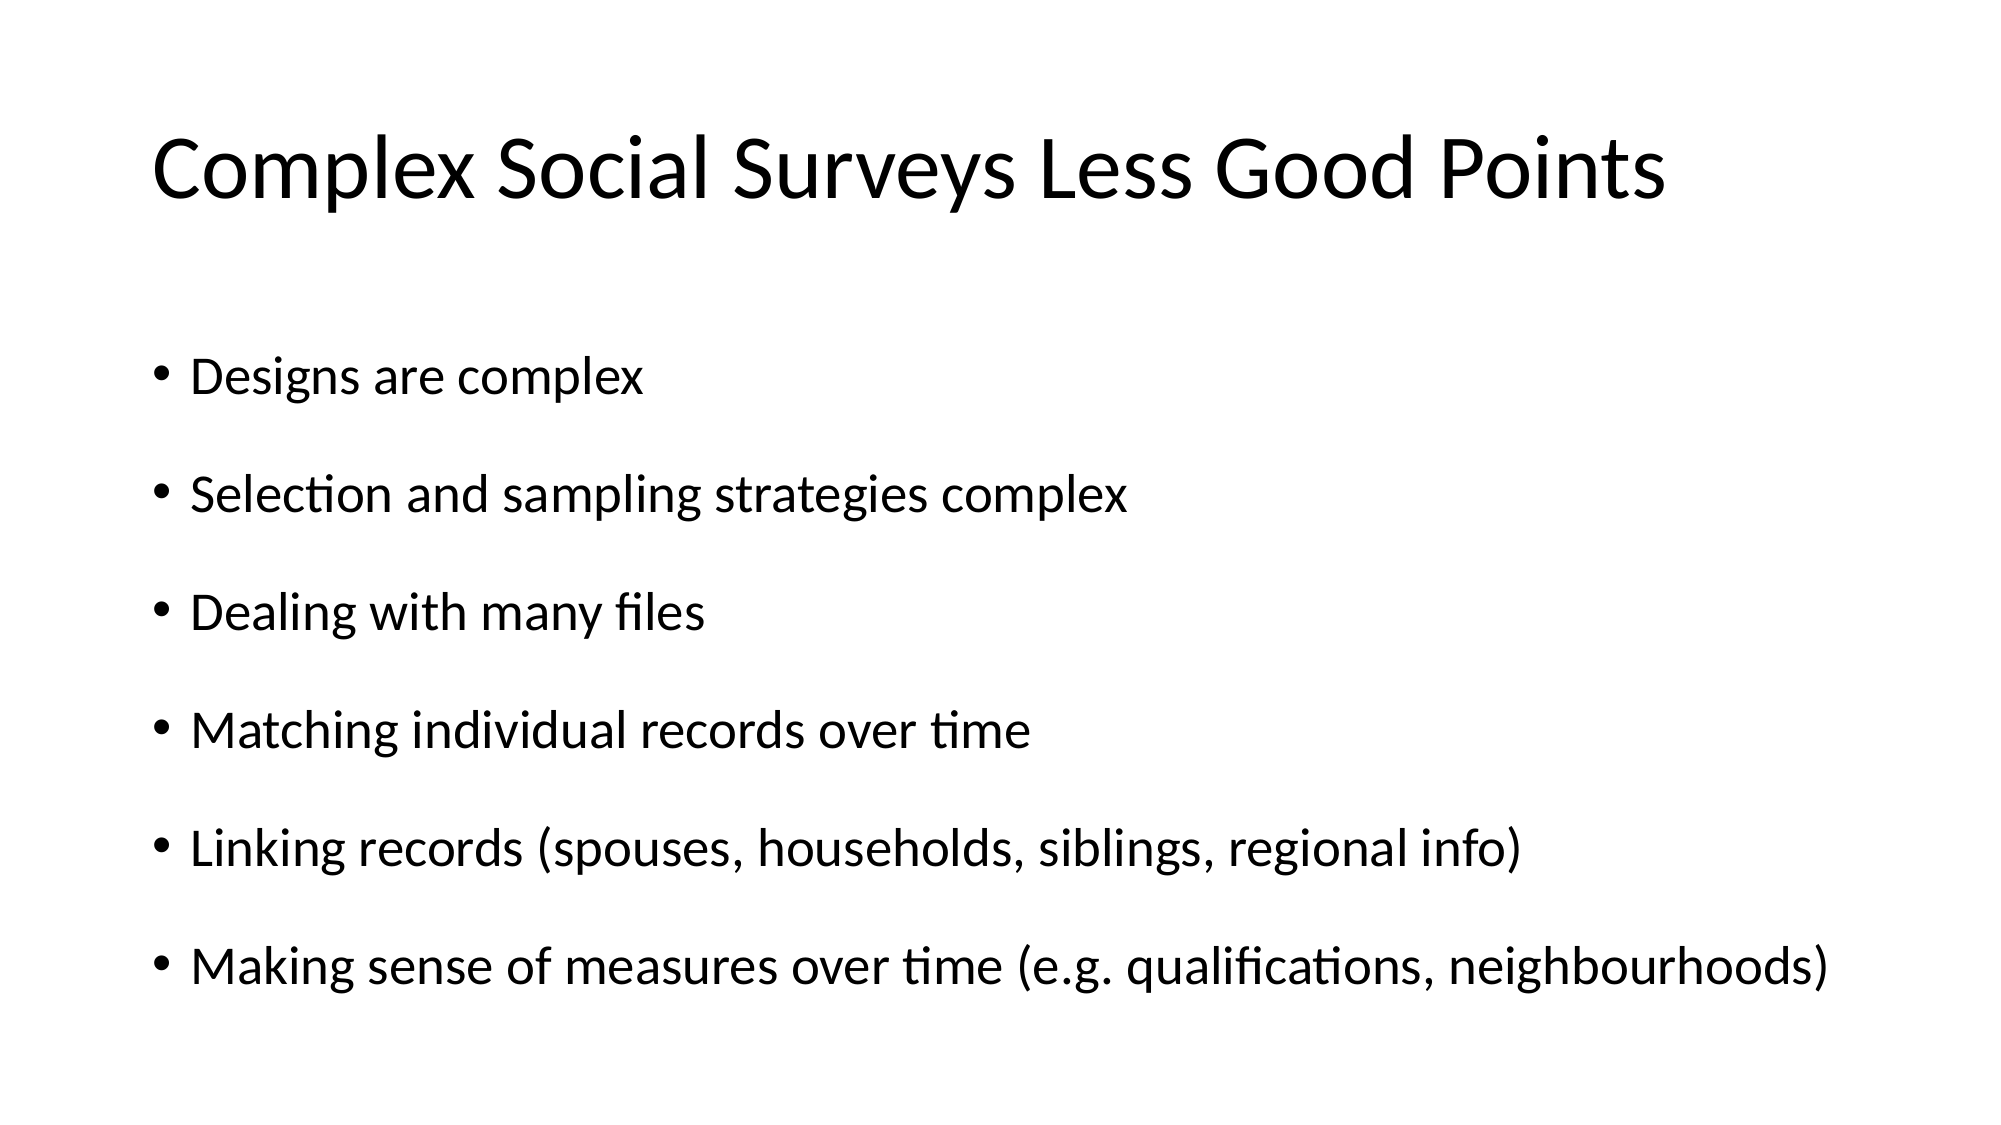

# Complex Social Surveys Less Good Points
Designs are complex
Selection and sampling strategies complex
Dealing with many files
Matching individual records over time
Linking records (spouses, households, siblings, regional info)
Making sense of measures over time (e.g. qualifications, neighbourhoods)